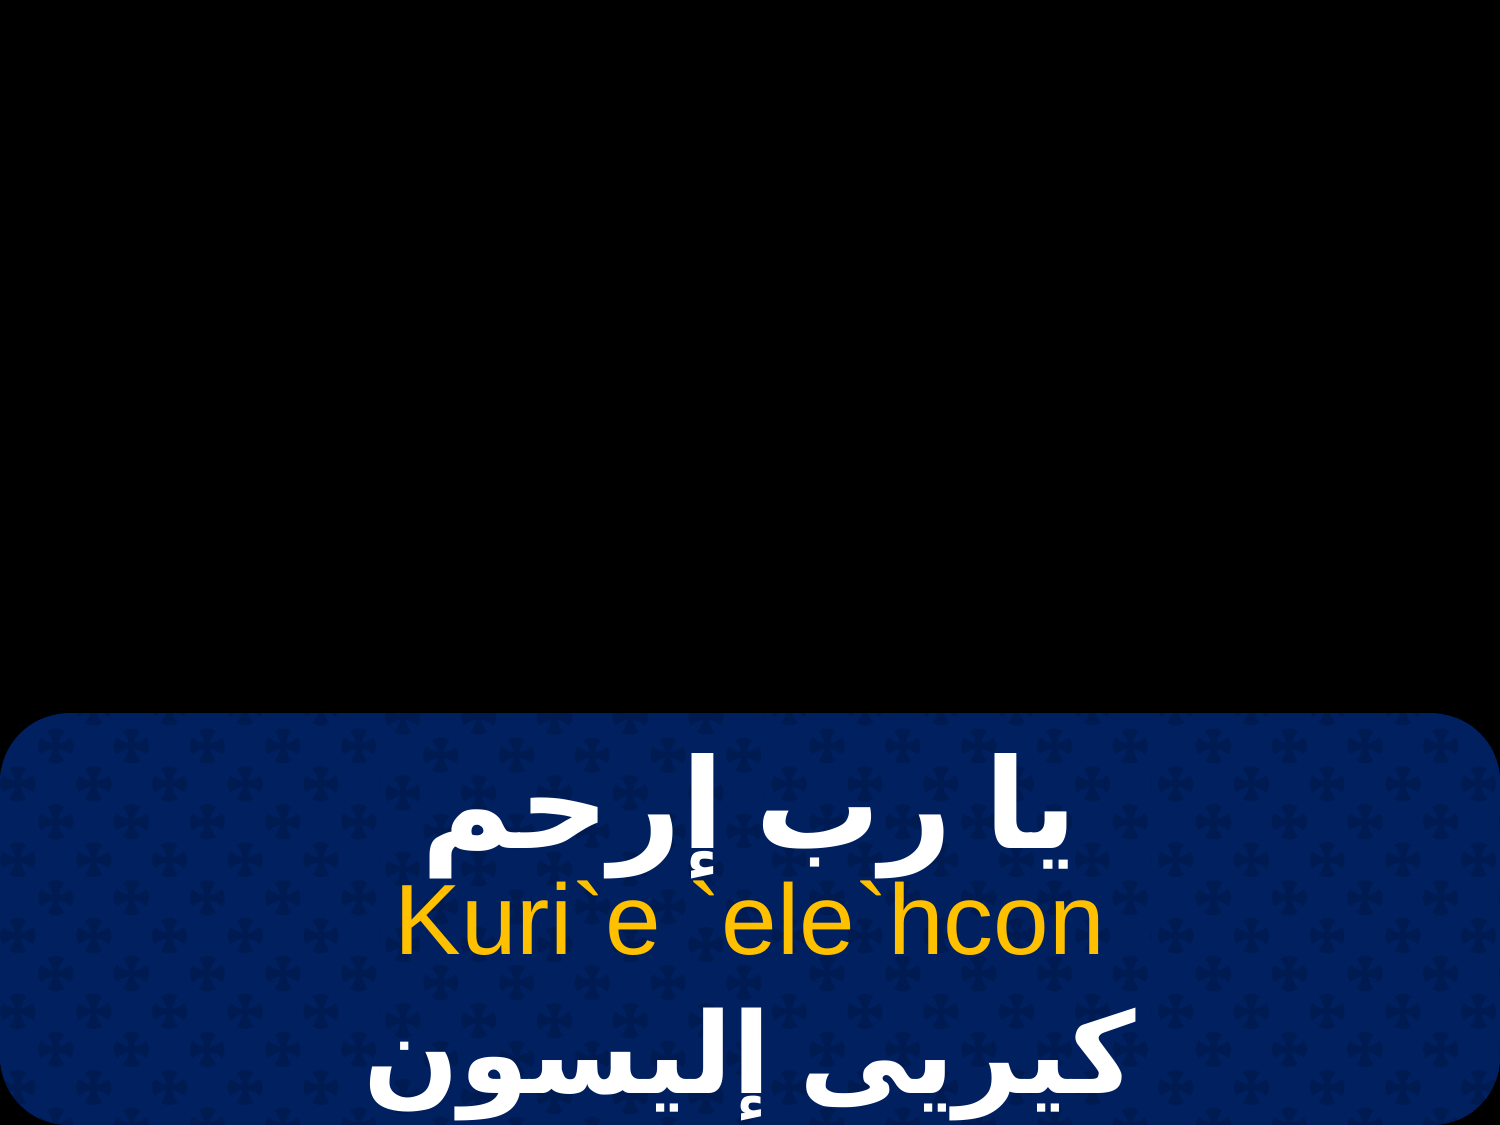

# يا رب إرحم
Kuri`e `ele`hcon
كيريى إليسون